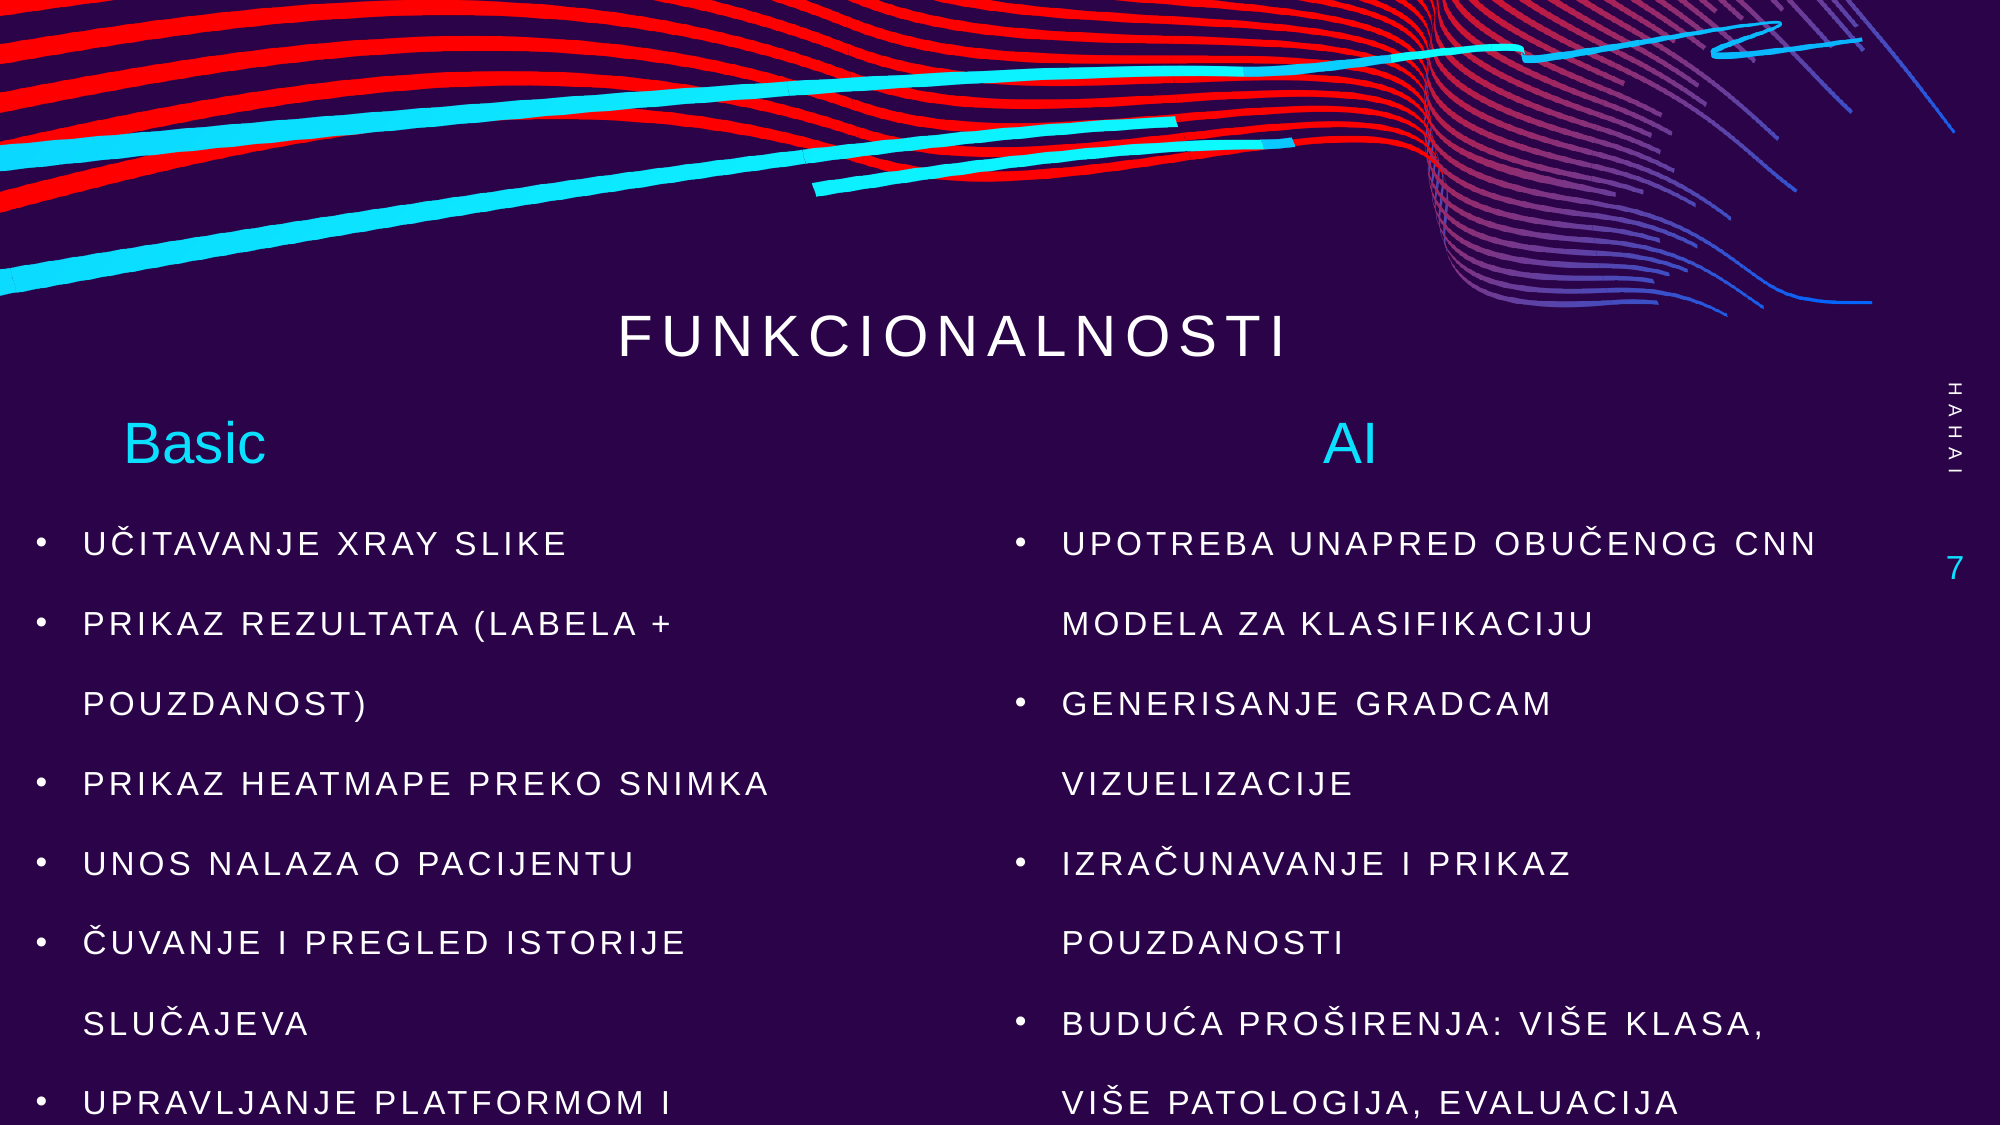

HAHAI
# FUNKCIONALNOSTI
Basic
AI
UČITAVANJE XRAY SLIKE
PRIKAZ REZULTATA (LABELA + POUZDANOST)
PRIKAZ HEATMAPE PREKO SNIMKA
UNOS NALAZA O PACIJENTU
ČUVANJE I PREGLED ISTORIJE SLUČAJEVA
UPRAVLJANJE PLATFORMOM I KORISNICIMA
UPOTREBA UNAPRED OBUČENOG CNN MODELA ZA KLASIFIKACIJU
GENERISANJE GRADCAM VIZUELIZACIJE
IZRAČUNAVANJE I PRIKAZ POUZDANOSTI
BUDUĆA PROŠIRENJA: VIŠE KLASA, VIŠE PATOLOGIJA, EVALUACIJA INTERNISTA, UPOTREBA VLM-A
7